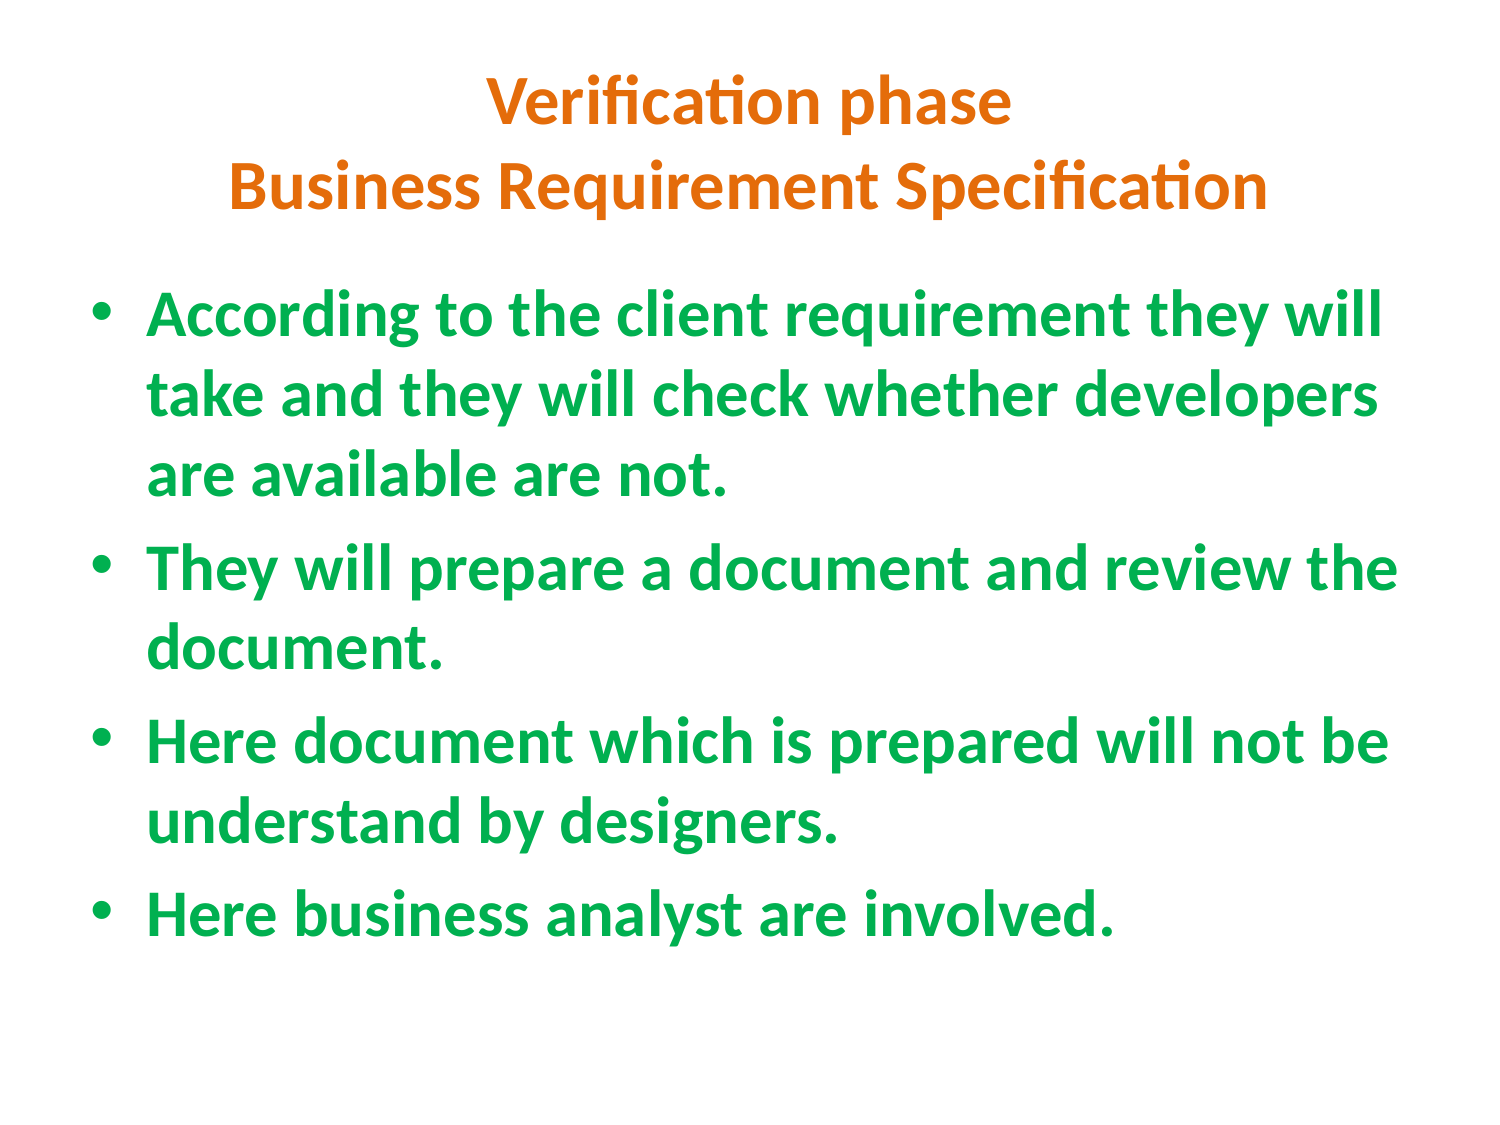

# Verification phase Business Requirement Specification
According to the client requirement they will take and they will check whether developers are available are not.
They will prepare a document and review the document.
Here document which is prepared will not be understand by designers.
Here business analyst are involved.